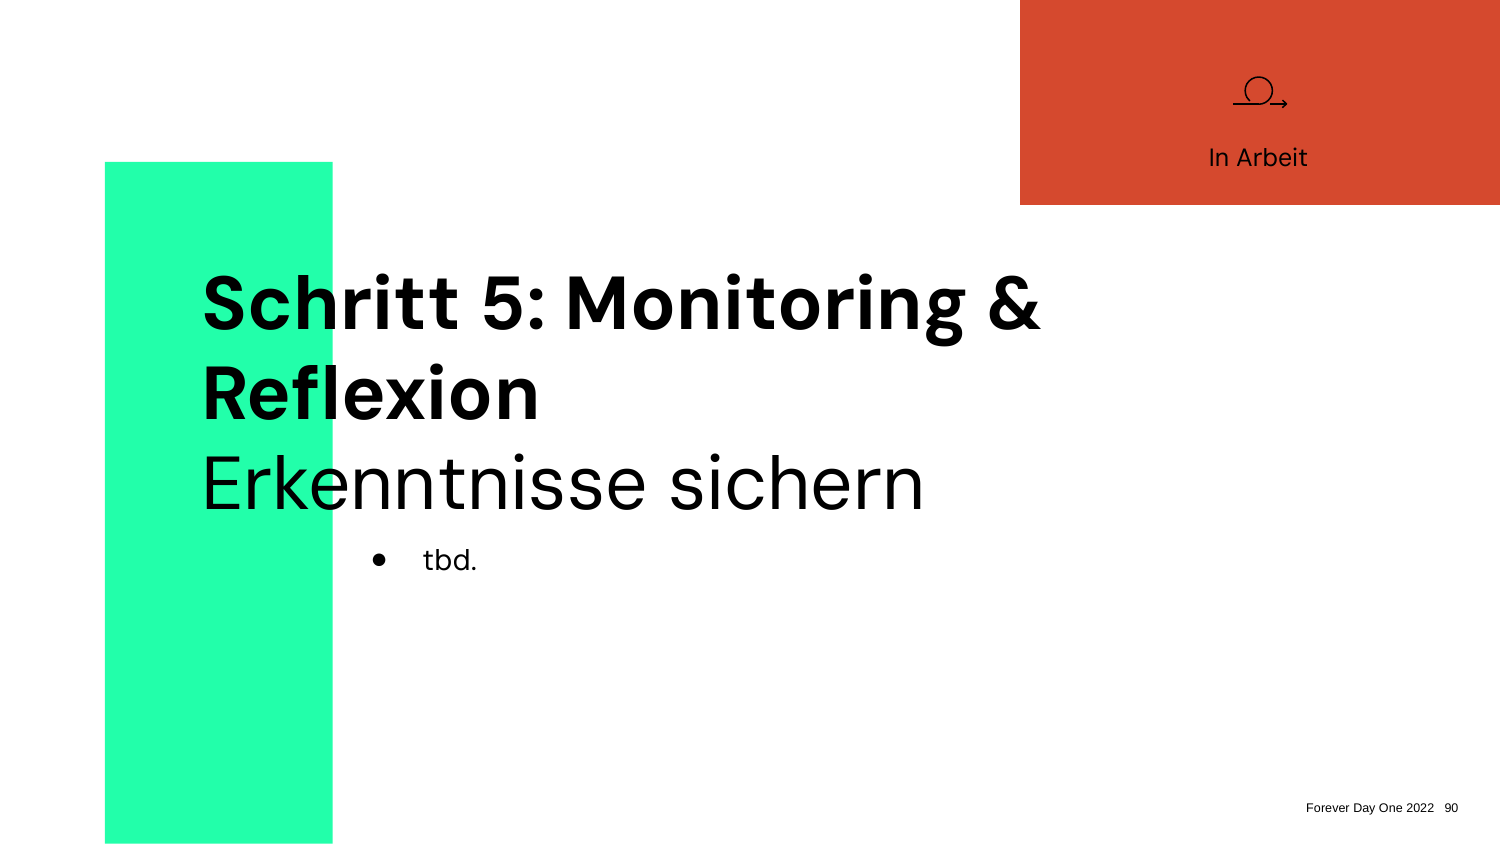

In Arbeit
Schritt 5: Monitoring & Reflexion
Erkenntnisse sichern

tbd.
Forever Day One 2022   90